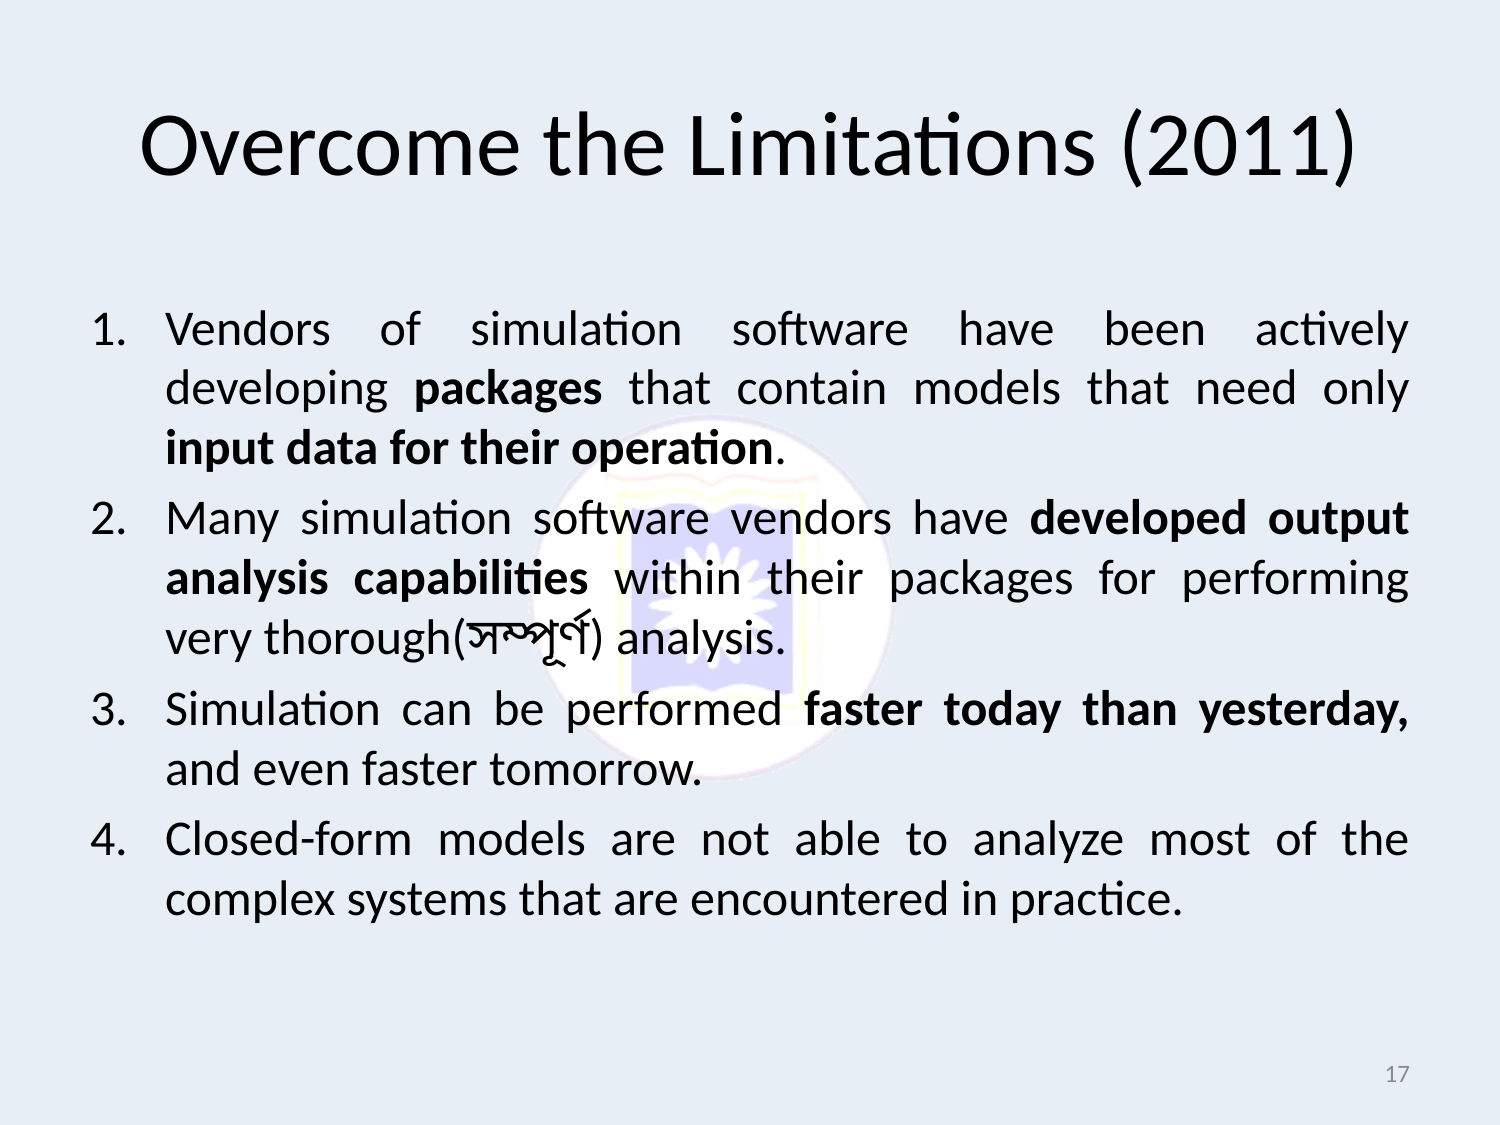

# Overcome the Limitations (2011)
Vendors of simulation software have been actively developing packages that contain models that need only input data for their operation.
Many simulation software vendors have developed output analysis capabilities within their packages for performing very thorough(সম্পূর্ণ) analysis.
Simulation can be performed faster today than yesterday, and even faster tomorrow.
Closed-form models are not able to analyze most of the complex systems that are encountered in practice.
17